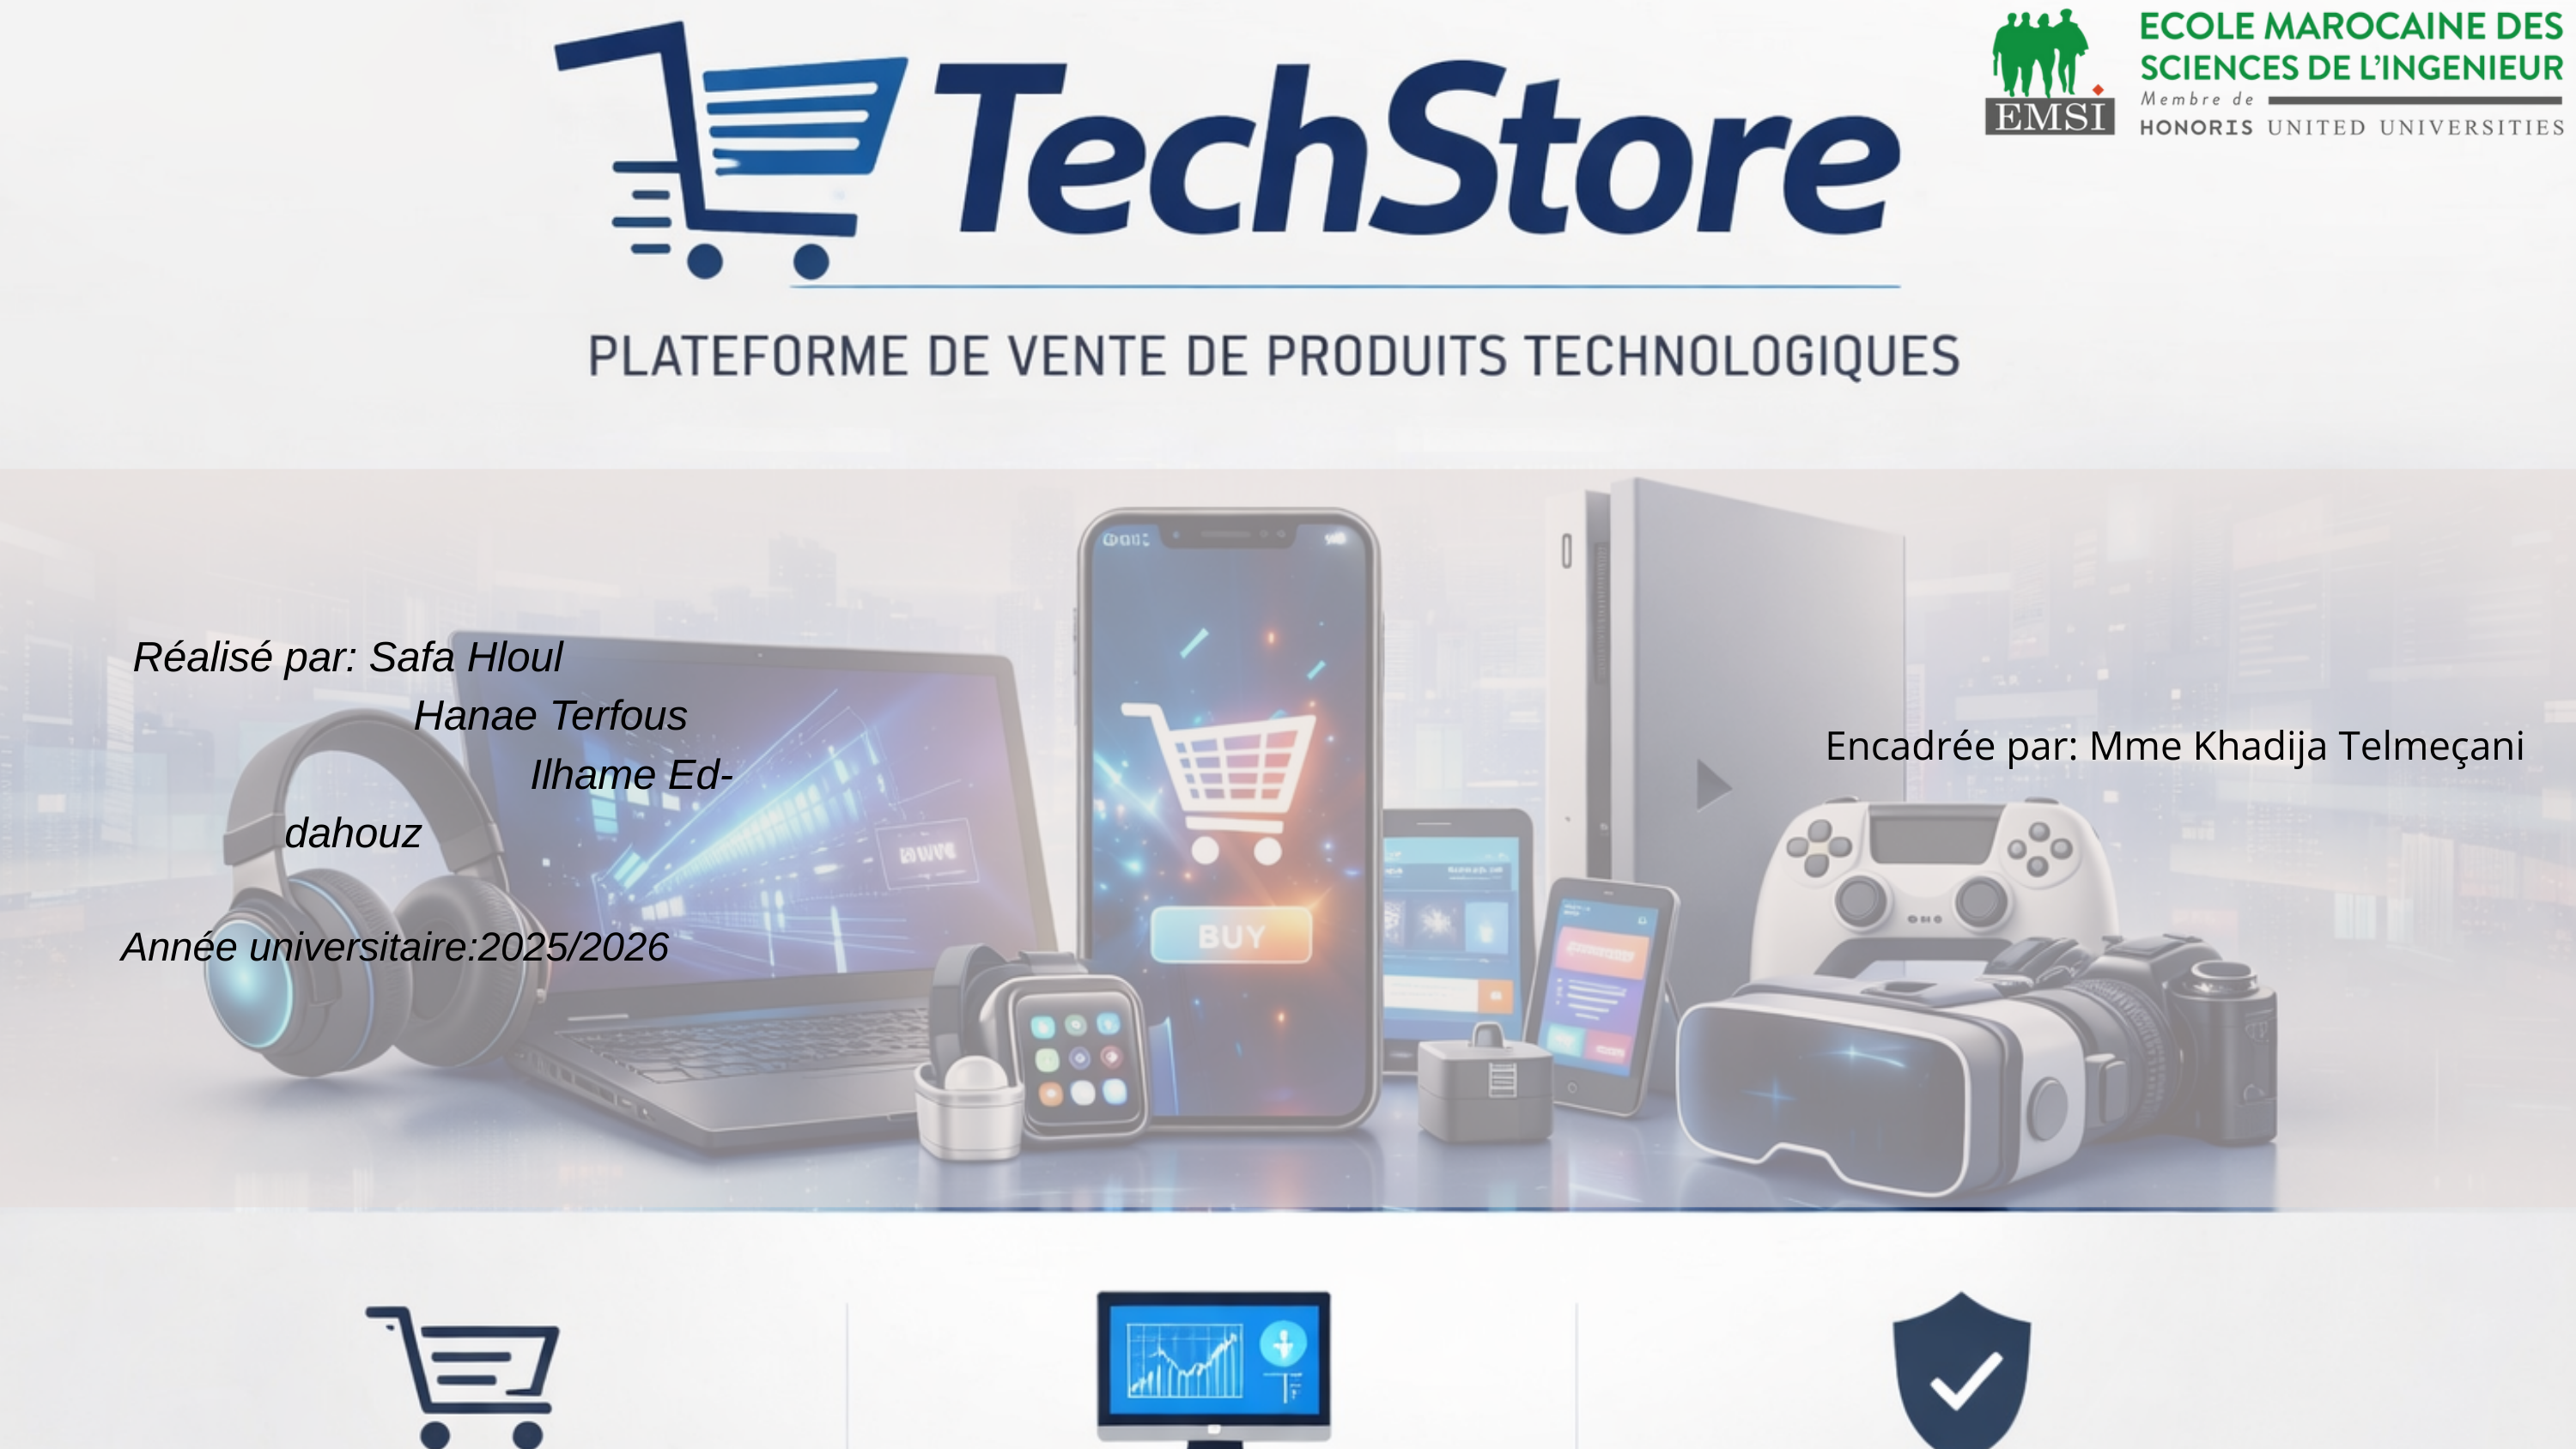

Réalisé par: Safa Hloul
                                  Hanae Terfous
                                                Ilhame Ed-dahouz

        Année universitaire:2025/2026
Encadrée par: Mme Khadija Telmeçani